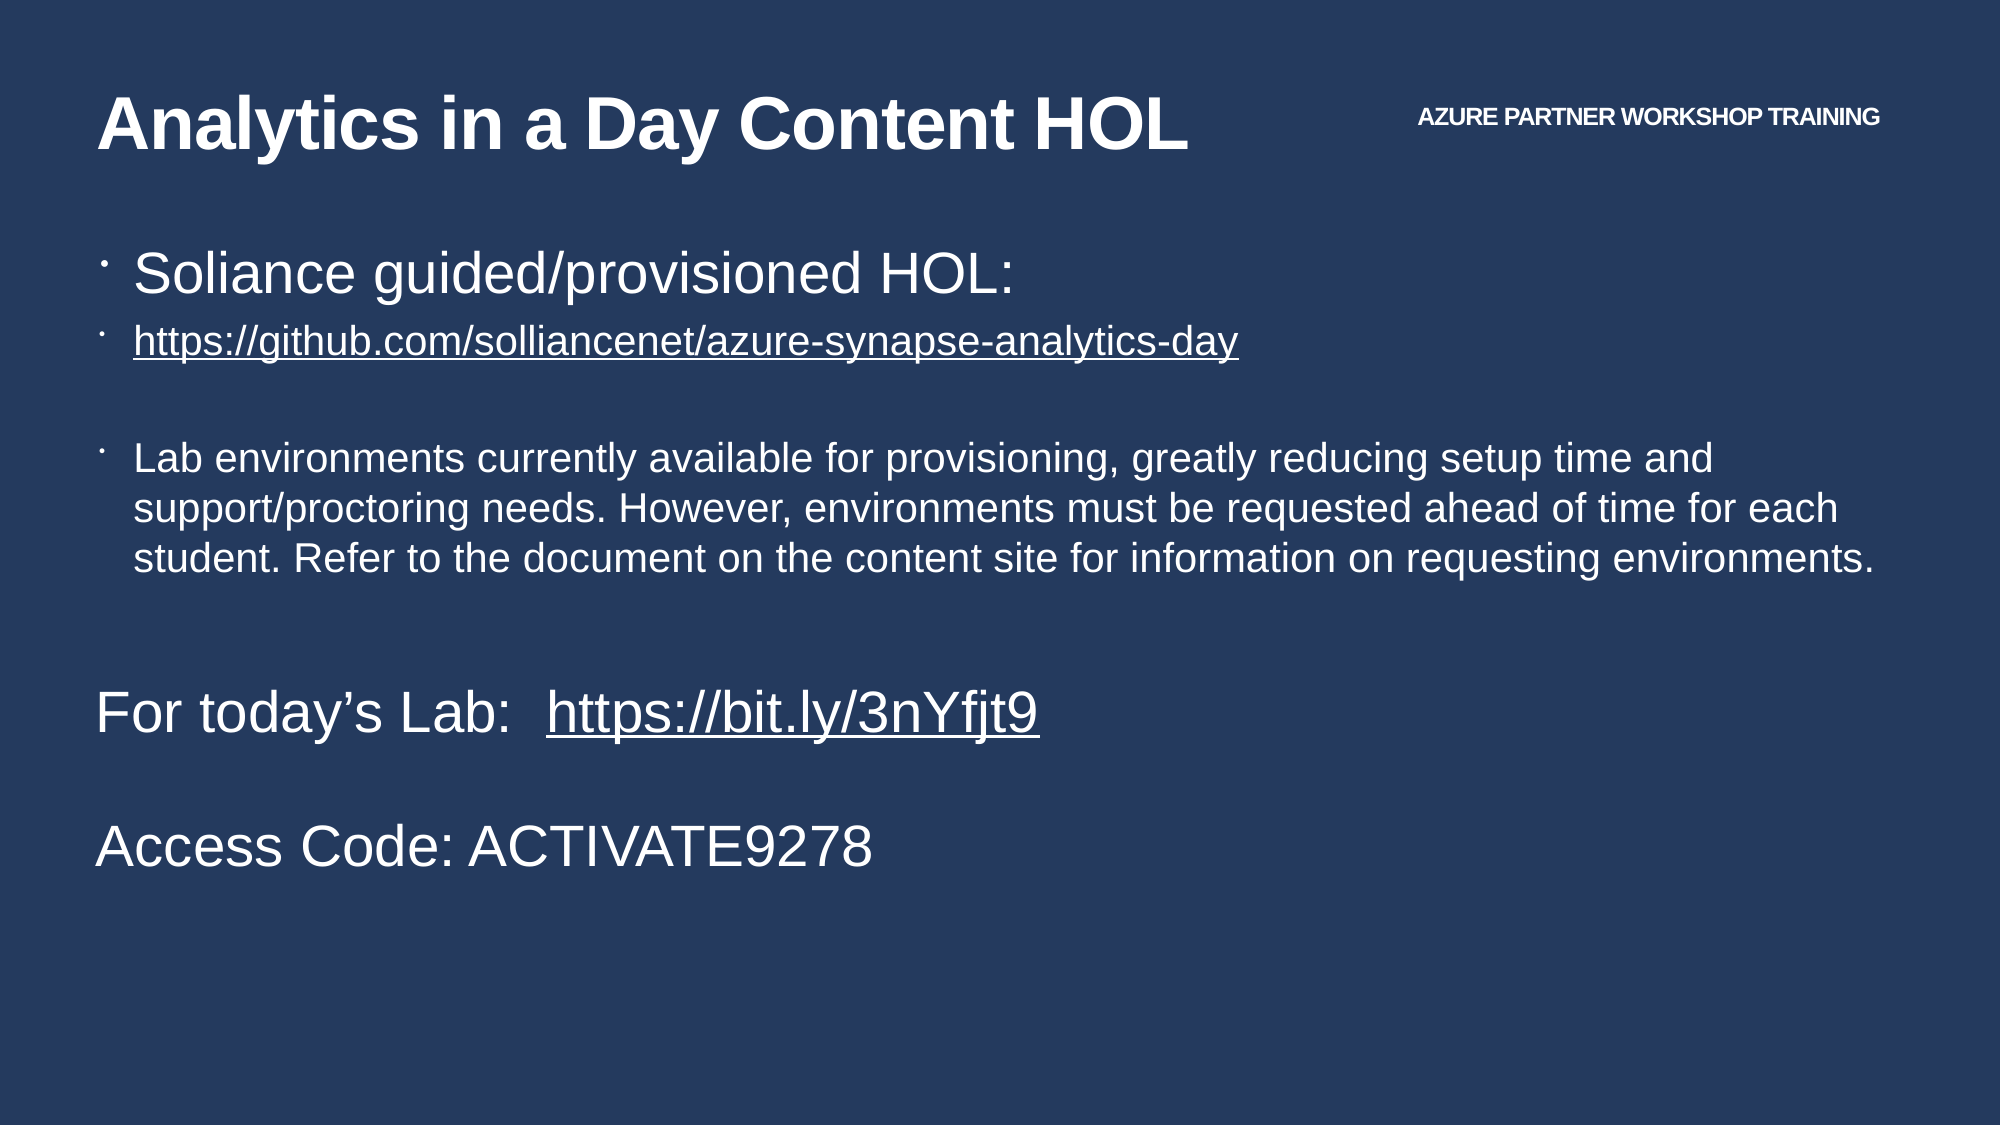

# Analytics in a Day Content HOL
Soliance guided/provisioned HOL:
https://github.com/solliancenet/azure-synapse-analytics-day

Lab environments currently available for provisioning, greatly reducing setup time and support/proctoring needs. However, environments must be requested ahead of time for each student. Refer to the document on the content site for information on requesting environments.

For today’s Lab:  https://bit.ly/3nYfjt9

Access Code: ACTIVATE9278